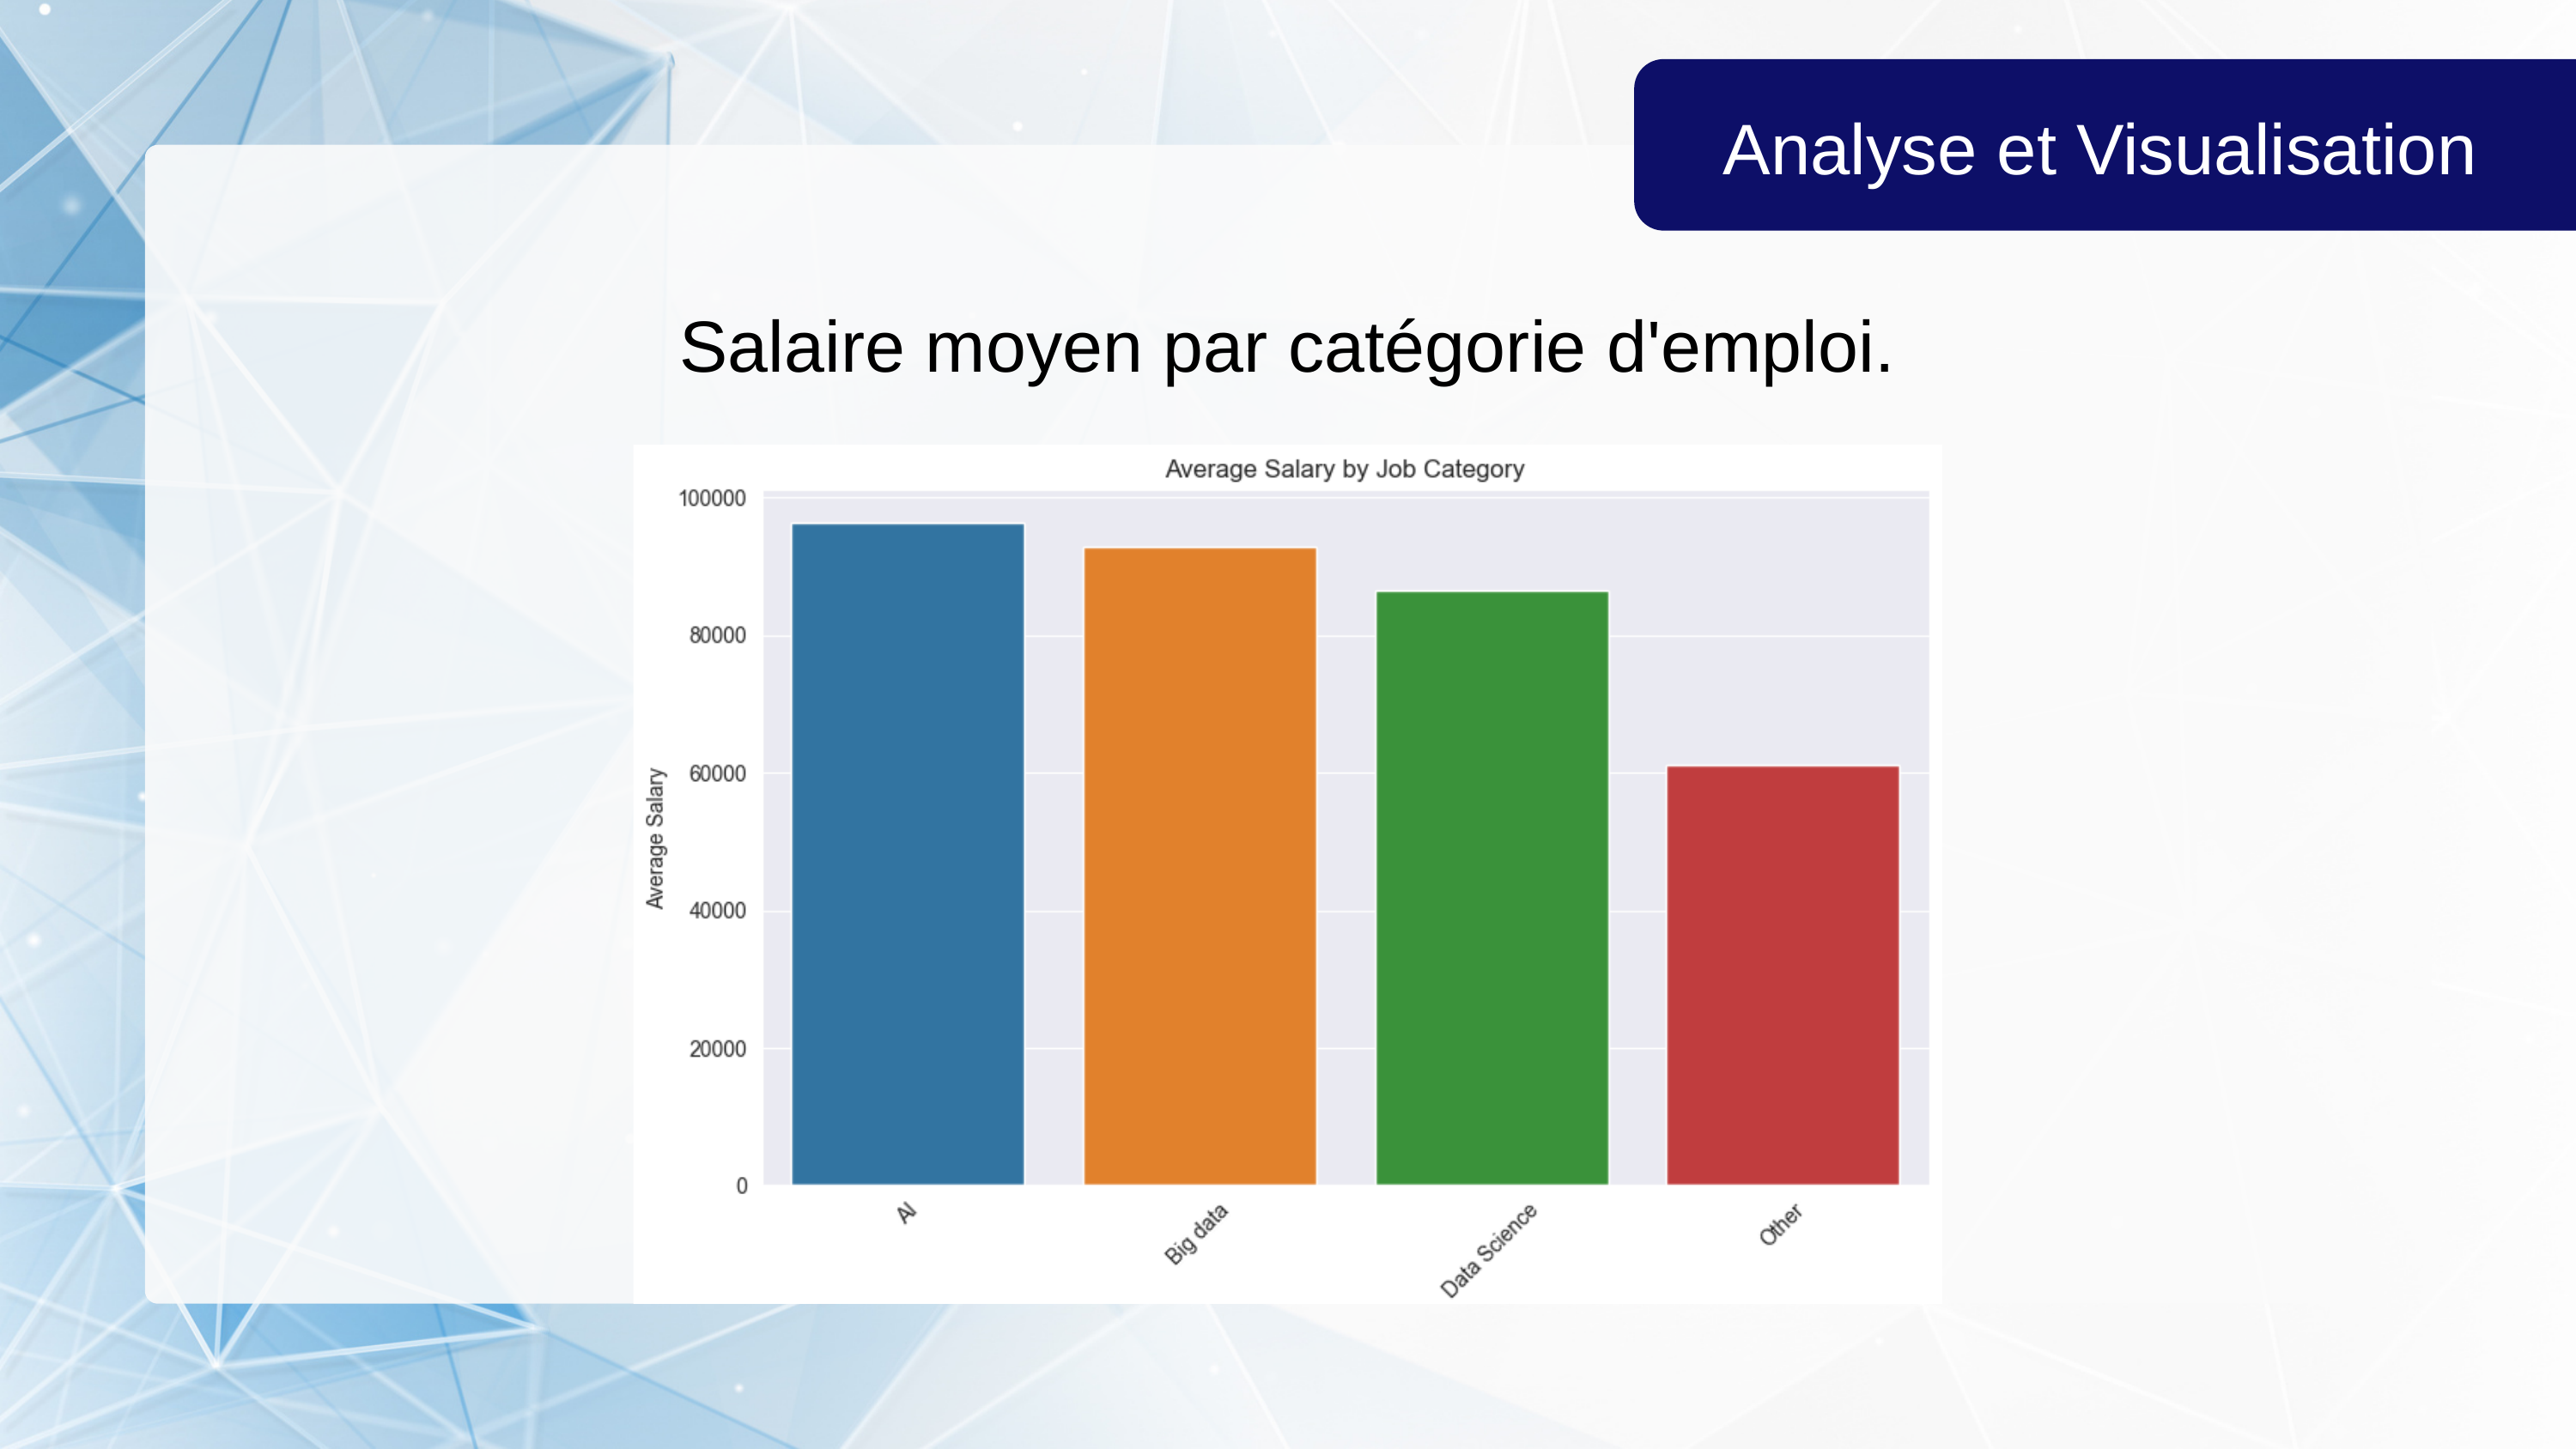

Analyse et Visualisation

Salaire moyen par catégorie d'emploi.